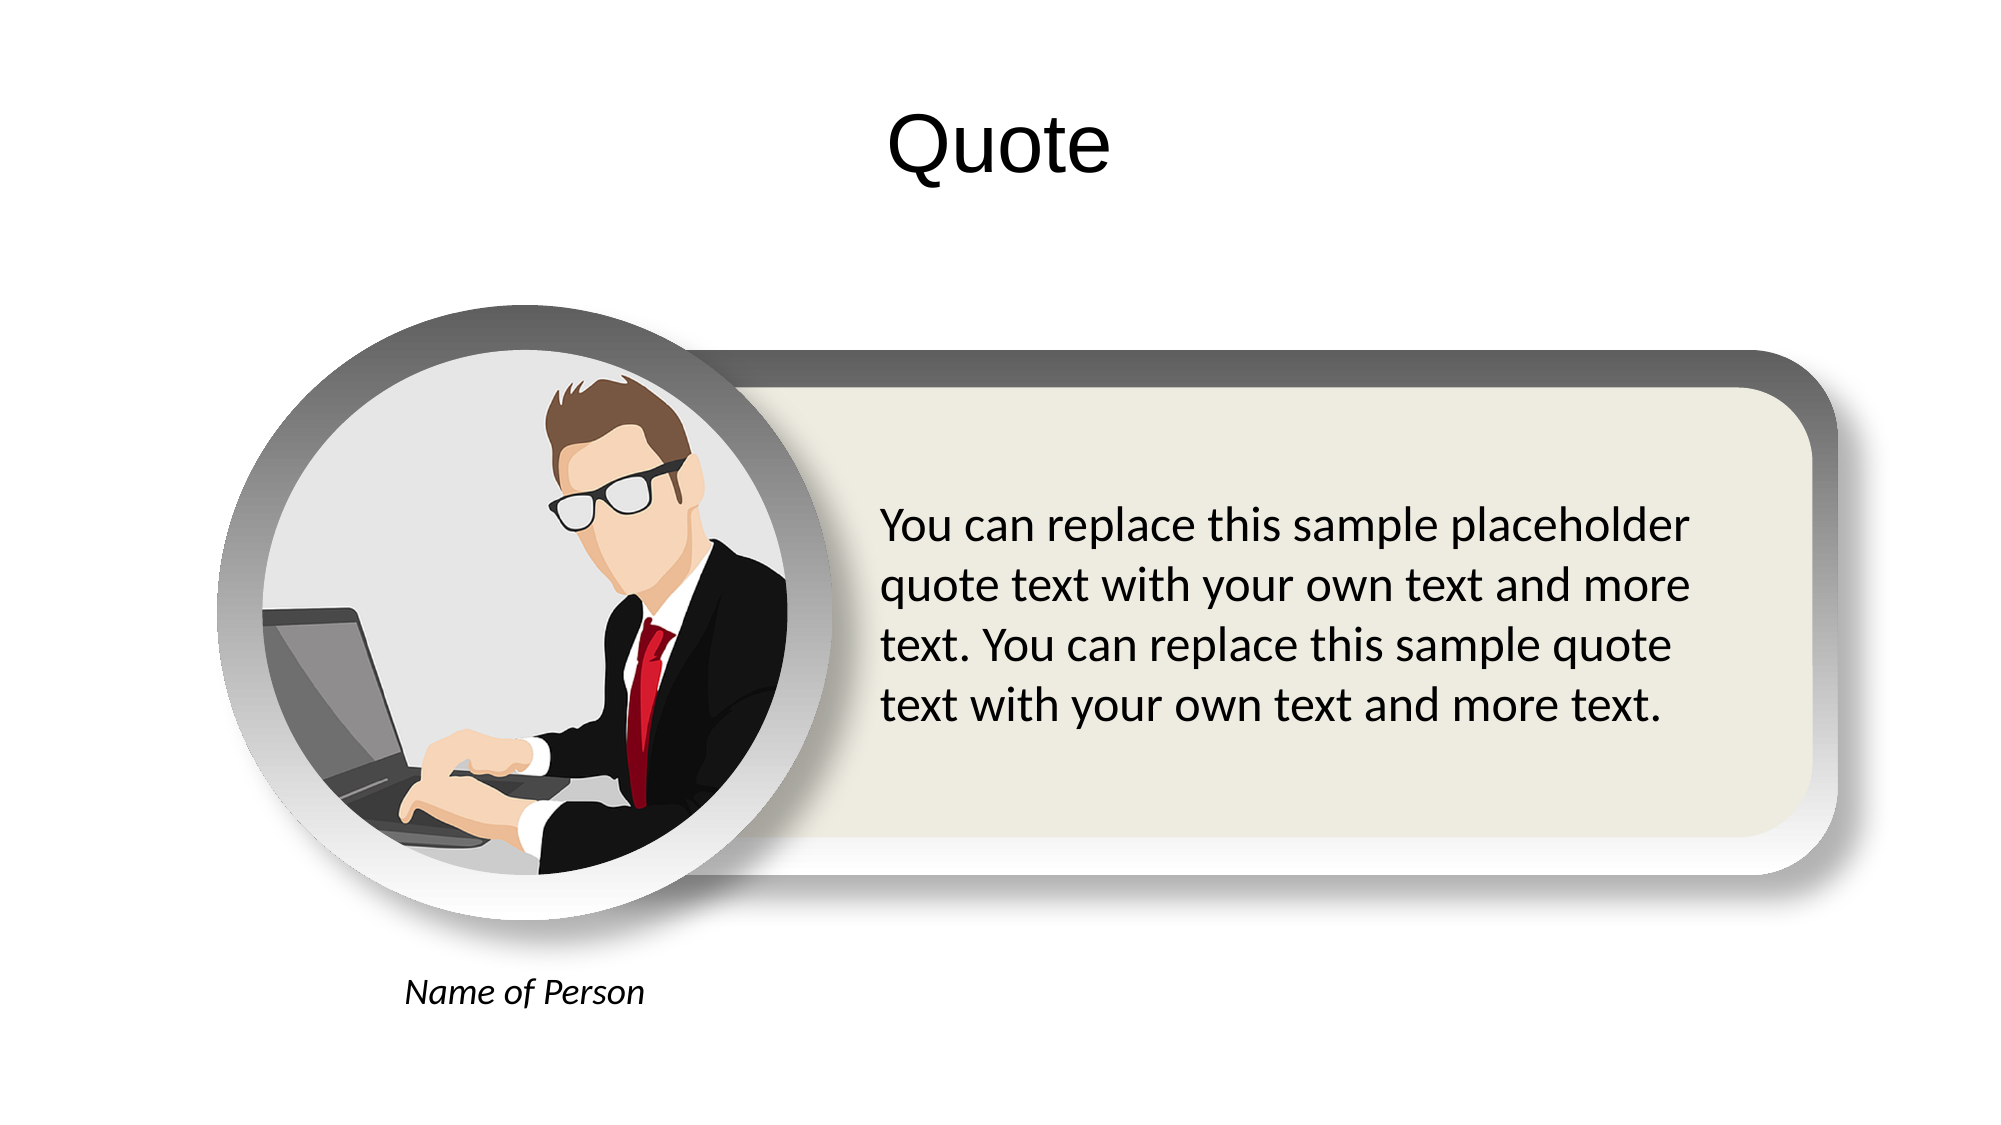

# Quote

You can replace this sample placeholder quote text with your own text and more text. You can replace this sample quote text with your own text and more text.
Name of Person